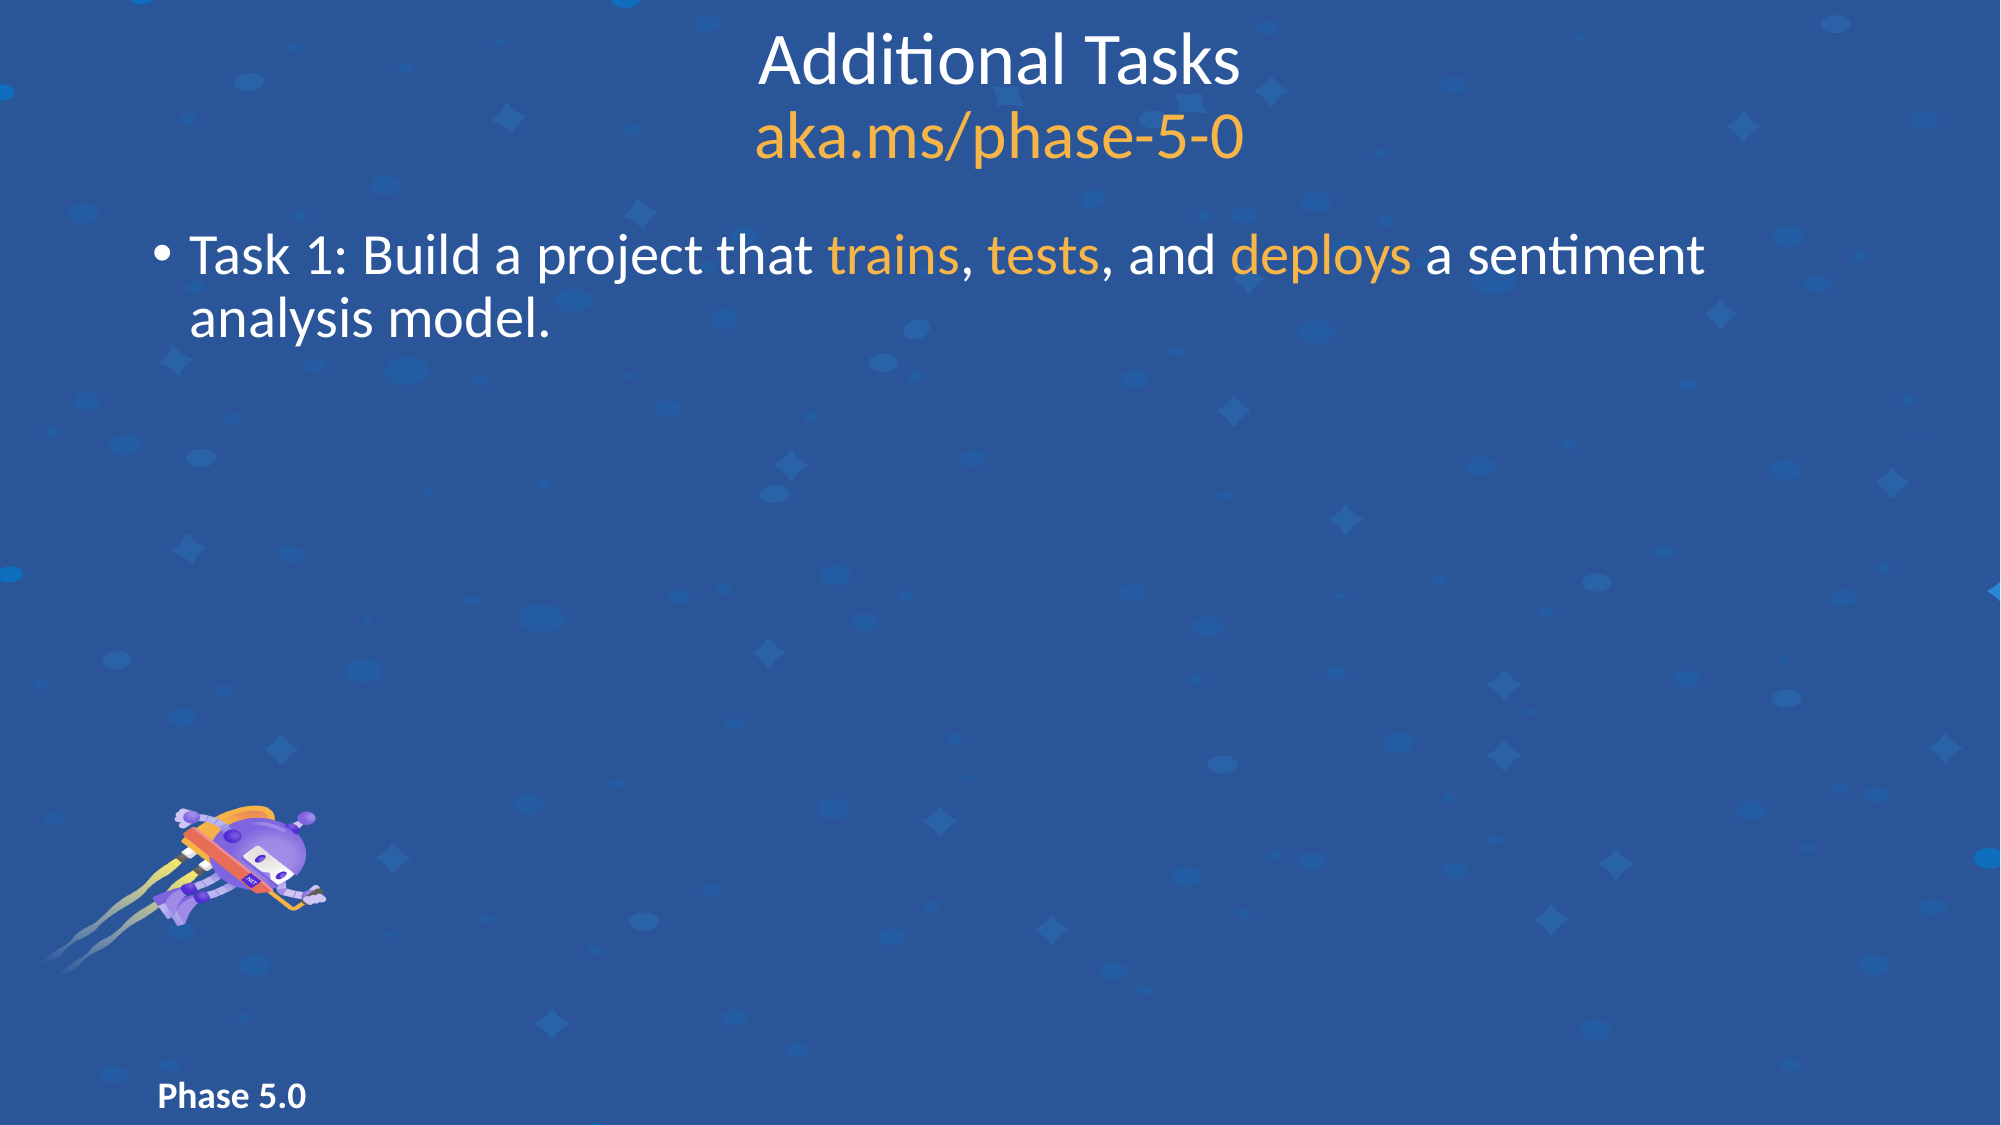

Additional Tasks
aka.ms/phase-5-0
Task 1: Build a project that trains, tests, and deploys a sentiment analysis model.
Phase 5.0